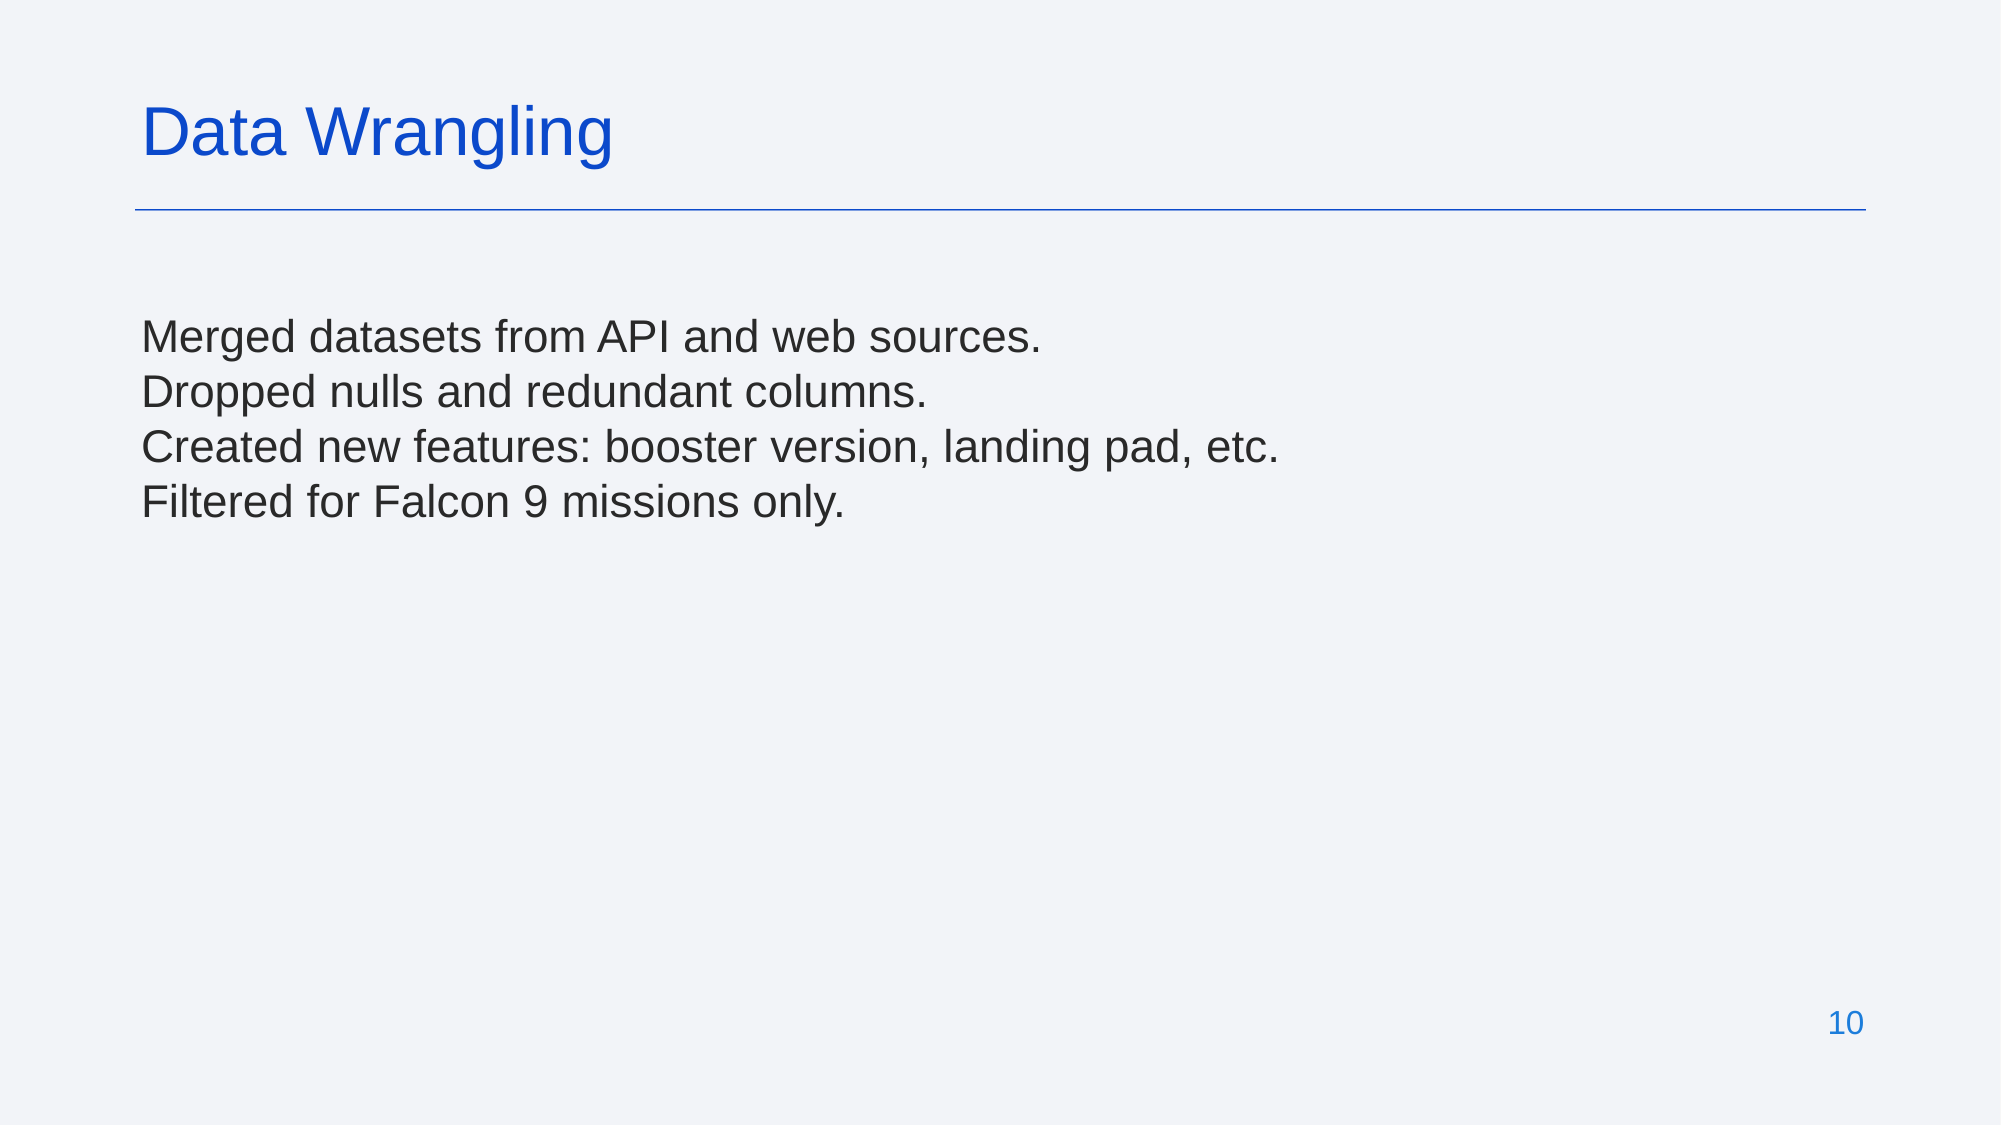

Data Wrangling
Merged datasets from API and web sources.
Dropped nulls and redundant columns.
Created new features: booster version, landing pad, etc.
Filtered for Falcon 9 missions only.

10